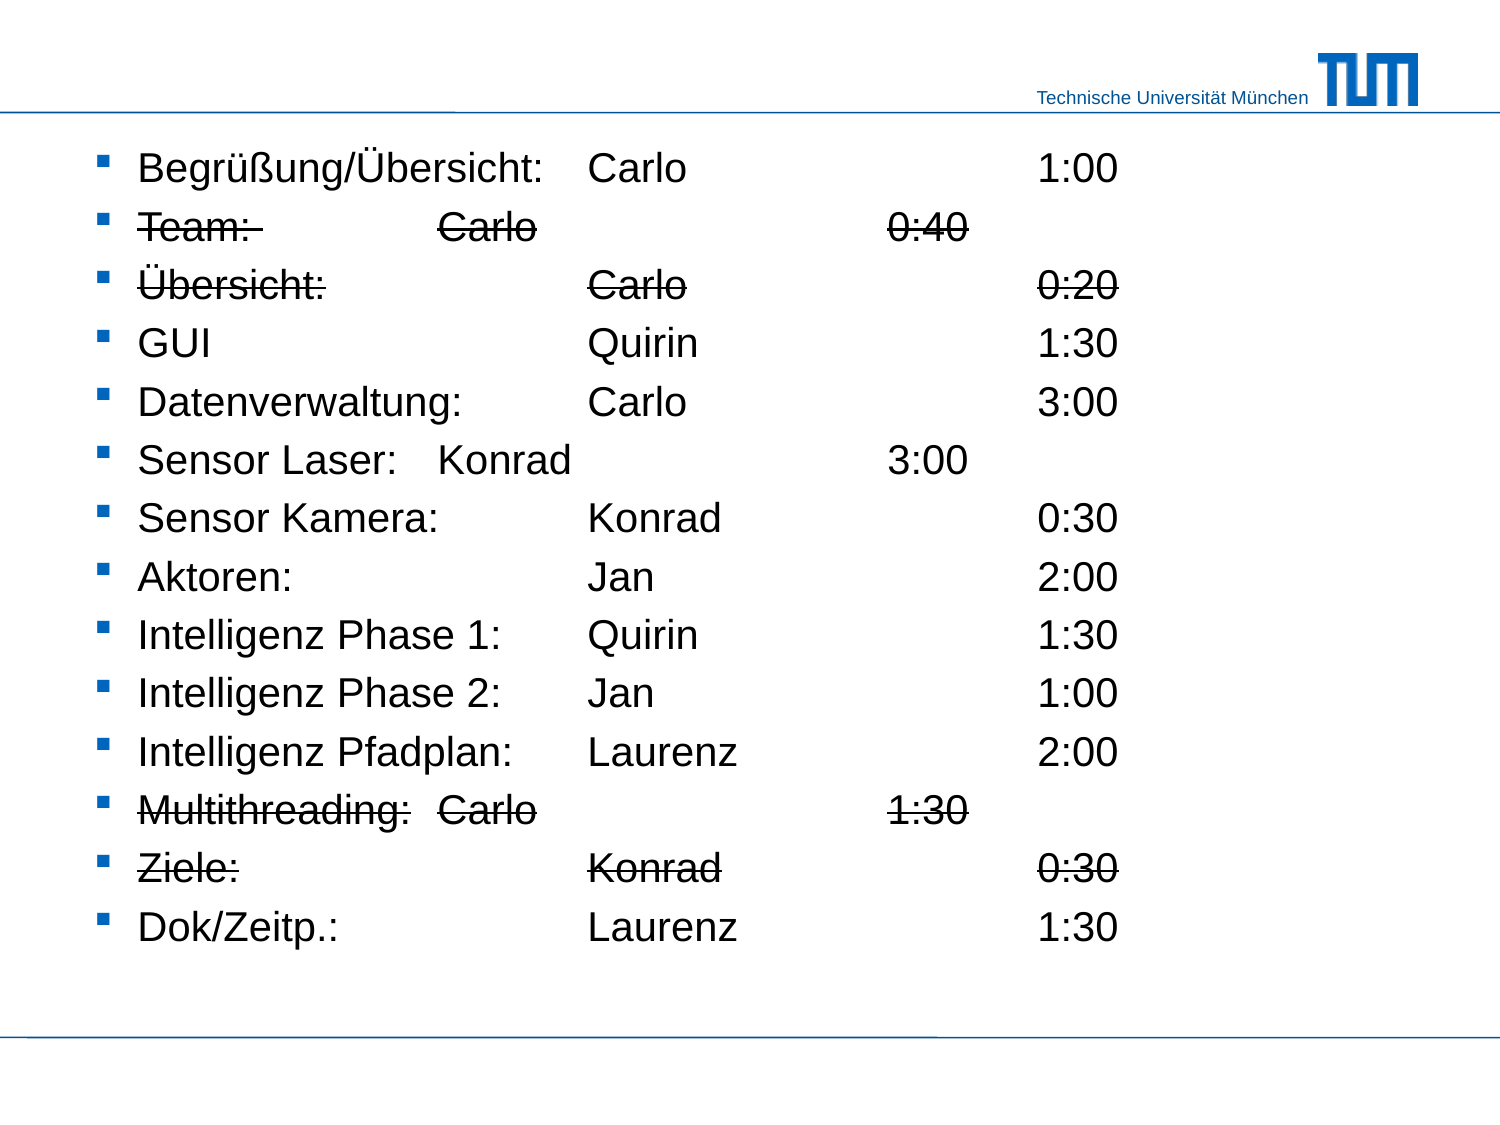

Begrüßung/Übersicht:	Carlo			1:00
Team: 		Carlo			0:40
Übersicht:		Carlo			0:20
GUI			Quirin			1:30
Datenverwaltung:	Carlo			3:00
Sensor Laser:	Konrad			3:00
Sensor Kamera:	Konrad			0:30
Aktoren:		Jan			2:00
Intelligenz Phase 1:	Quirin			1:30
Intelligenz Phase 2: 	Jan			1:00
Intelligenz Pfadplan:	Laurenz		2:00
Multithreading:	Carlo			1:30
Ziele:			Konrad			0:30
Dok/Zeitp.:		Laurenz		1:30